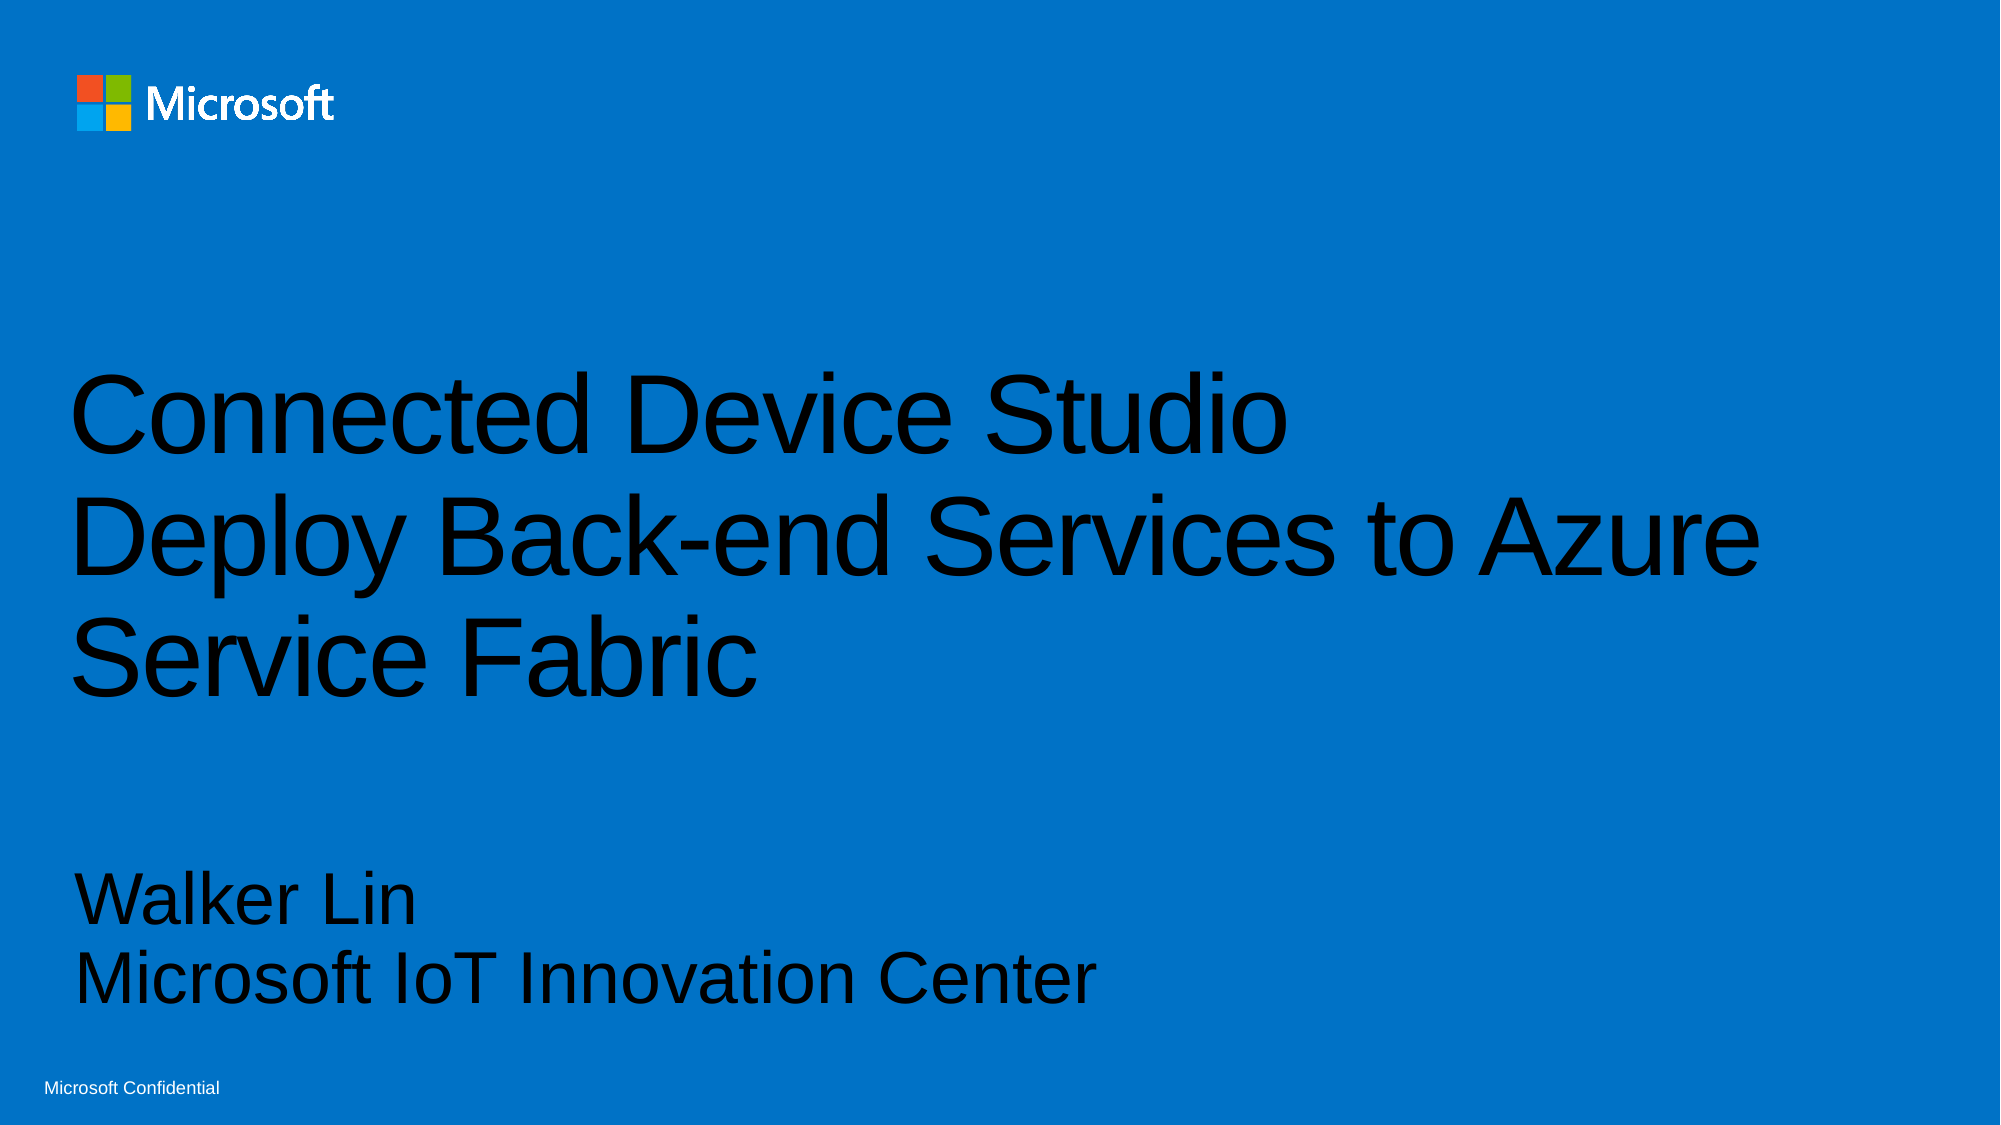

# Connected Device Studio Deploy Back-end Services to Azure Service Fabric
Walker Lin
Microsoft IoT Innovation Center
Microsoft Confidential